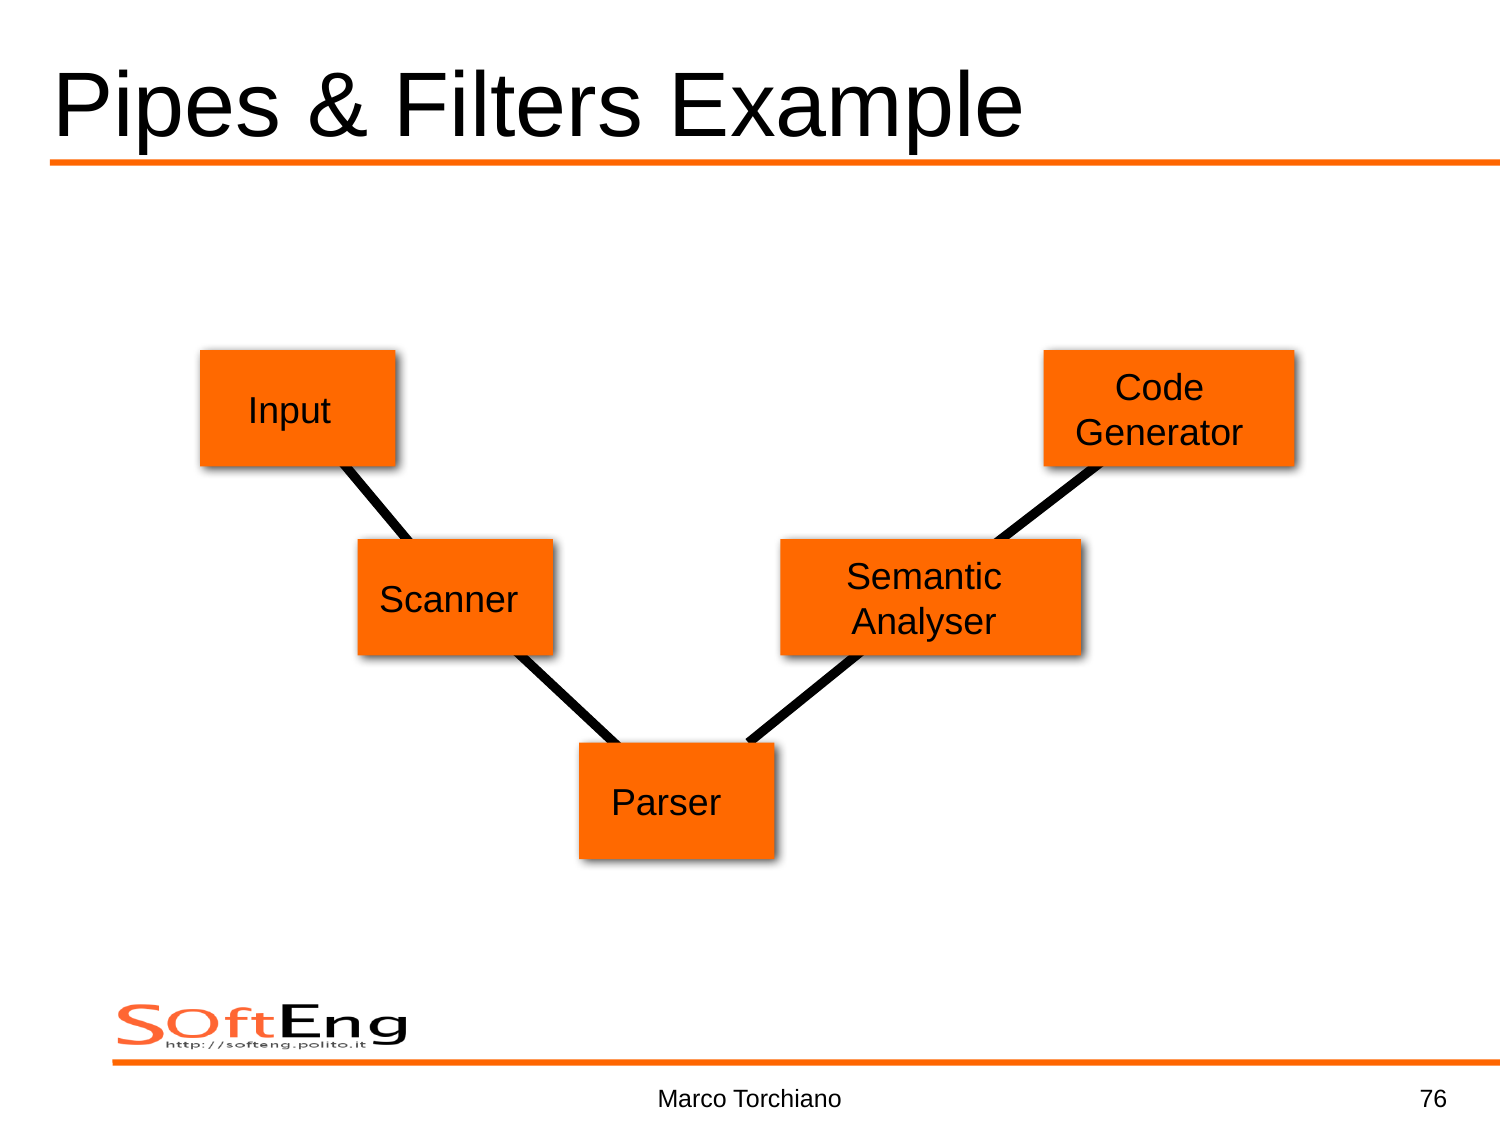

Pipes & Filters Example

Code
Generator
Input

Semantic
Analyser
Scanner

Parser
Marco Torchiano
76